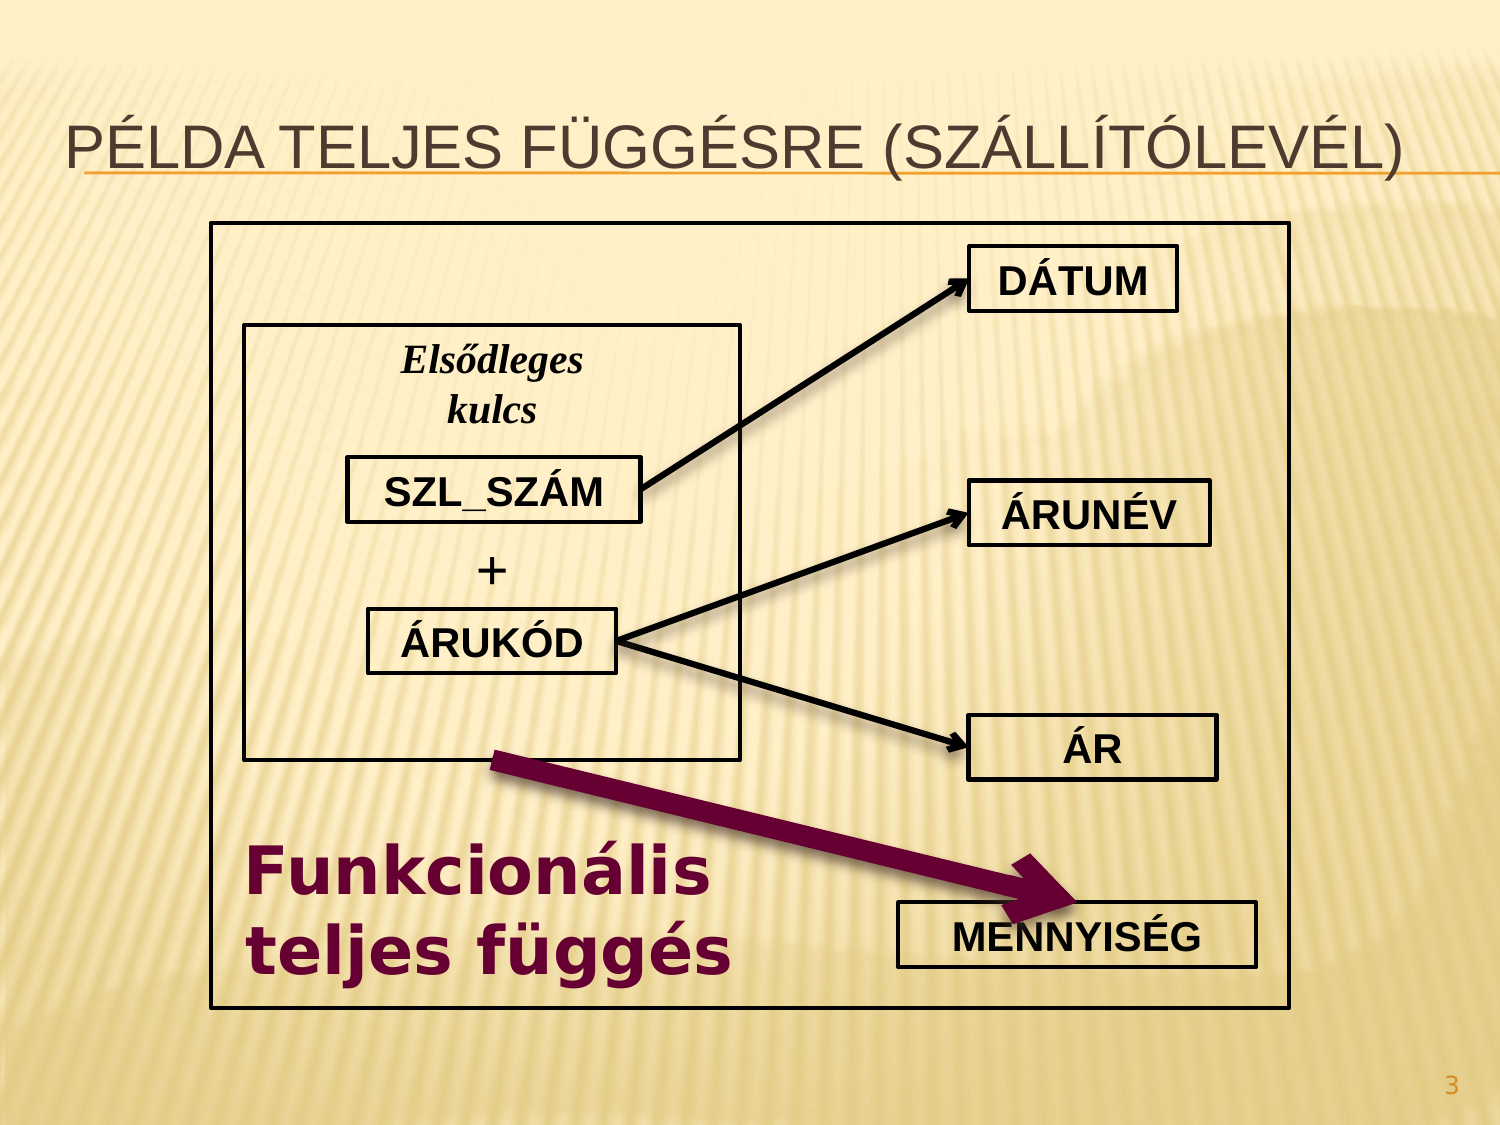

# Példa teljes függésre (Szállítólevél)

DÁTUM
Elsődleges
kulcs

+

SZL_SZÁM
ÁRUNÉV
ÁRUKÓD
ÁR
Funkcionális
teljes függés
MENNYISÉG
3